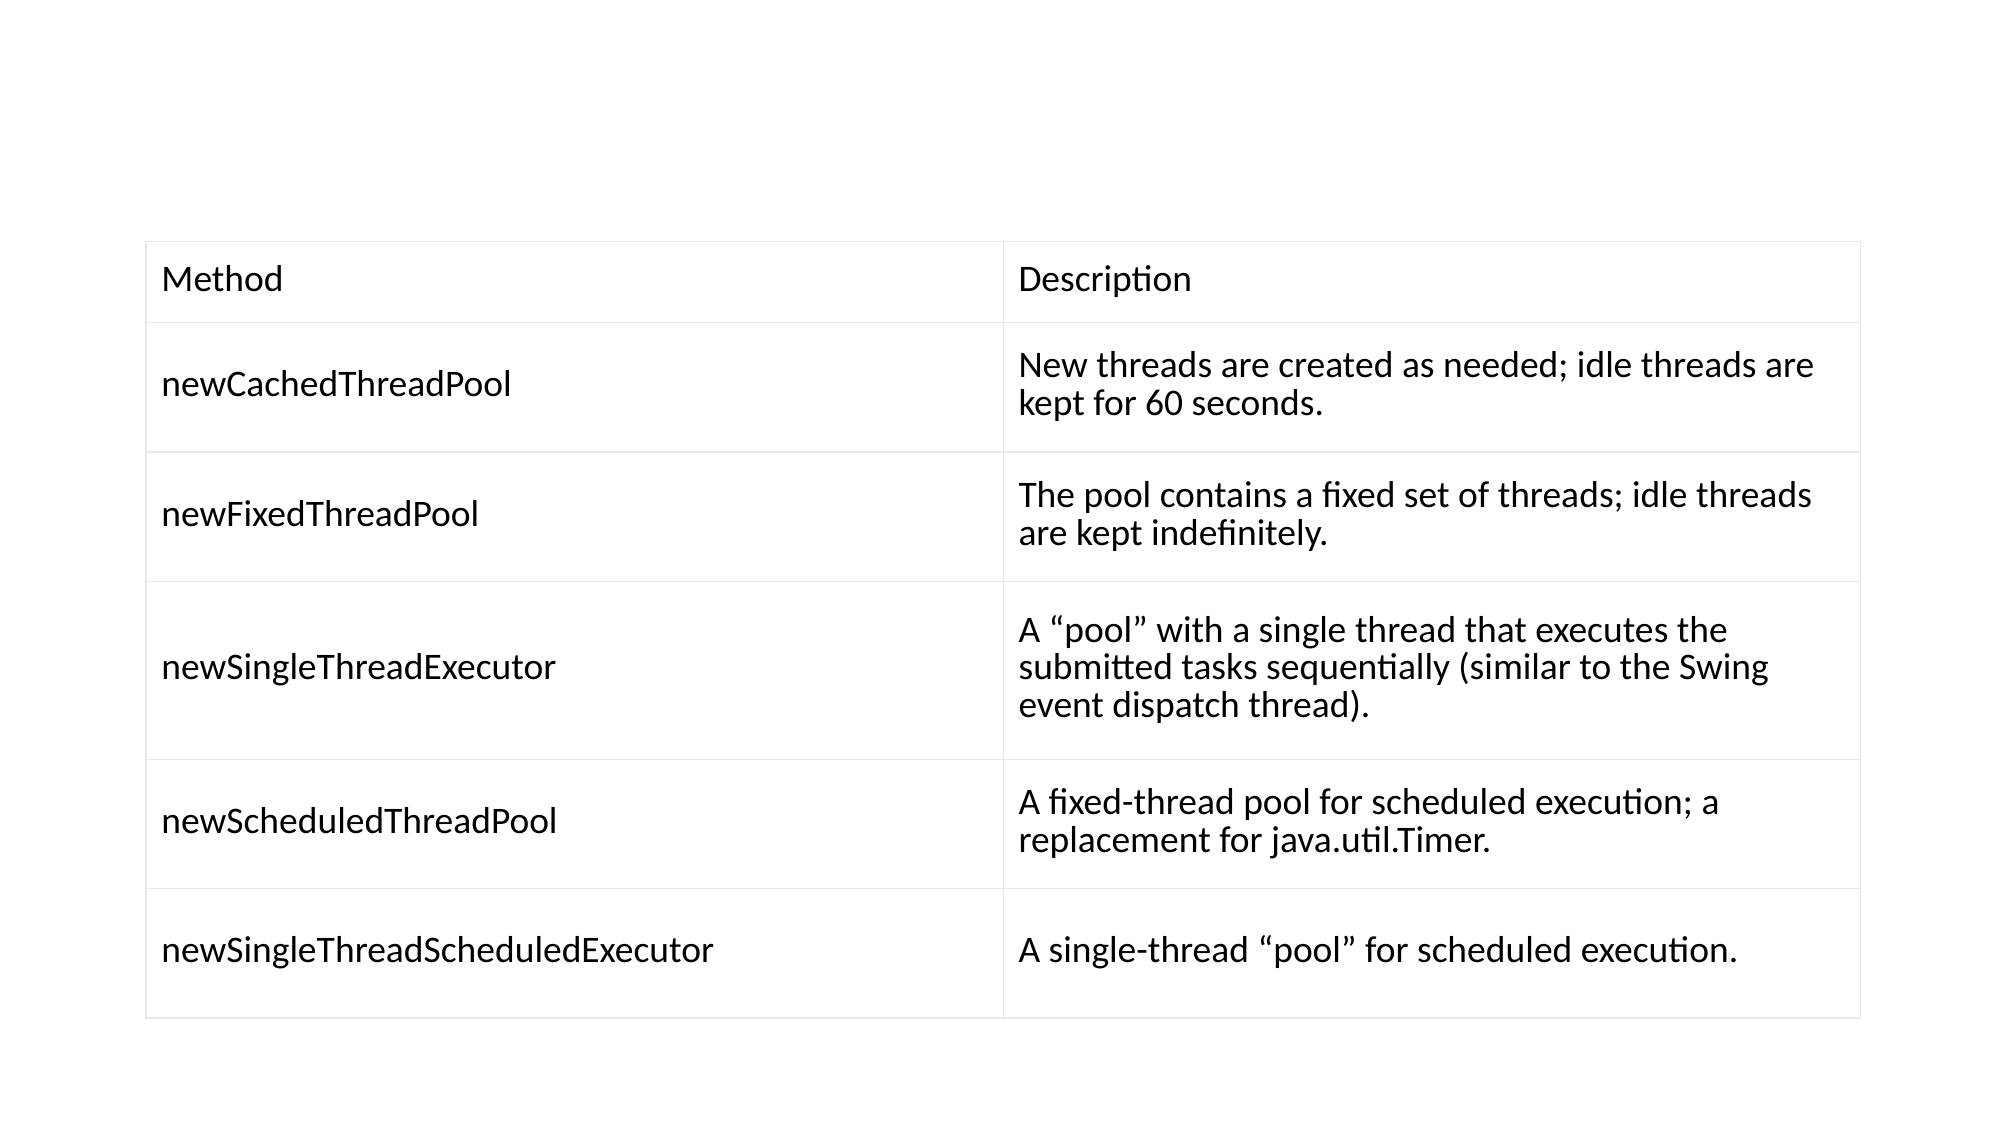

| Method | Description |
| --- | --- |
| newCachedThreadPool | New threads are created as needed; idle threads are kept for 60 seconds. |
| newFixedThreadPool | The pool contains a fixed set of threads; idle threads are kept indefinitely. |
| newSingleThreadExecutor | A “pool” with a single thread that executes the submitted tasks sequentially (similar to the Swing event dispatch thread). |
| newScheduledThreadPool | A fixed-thread pool for scheduled execution; a replacement for java.util.Timer. |
| newSingleThreadScheduledExecutor | A single-thread “pool” for scheduled execution. |